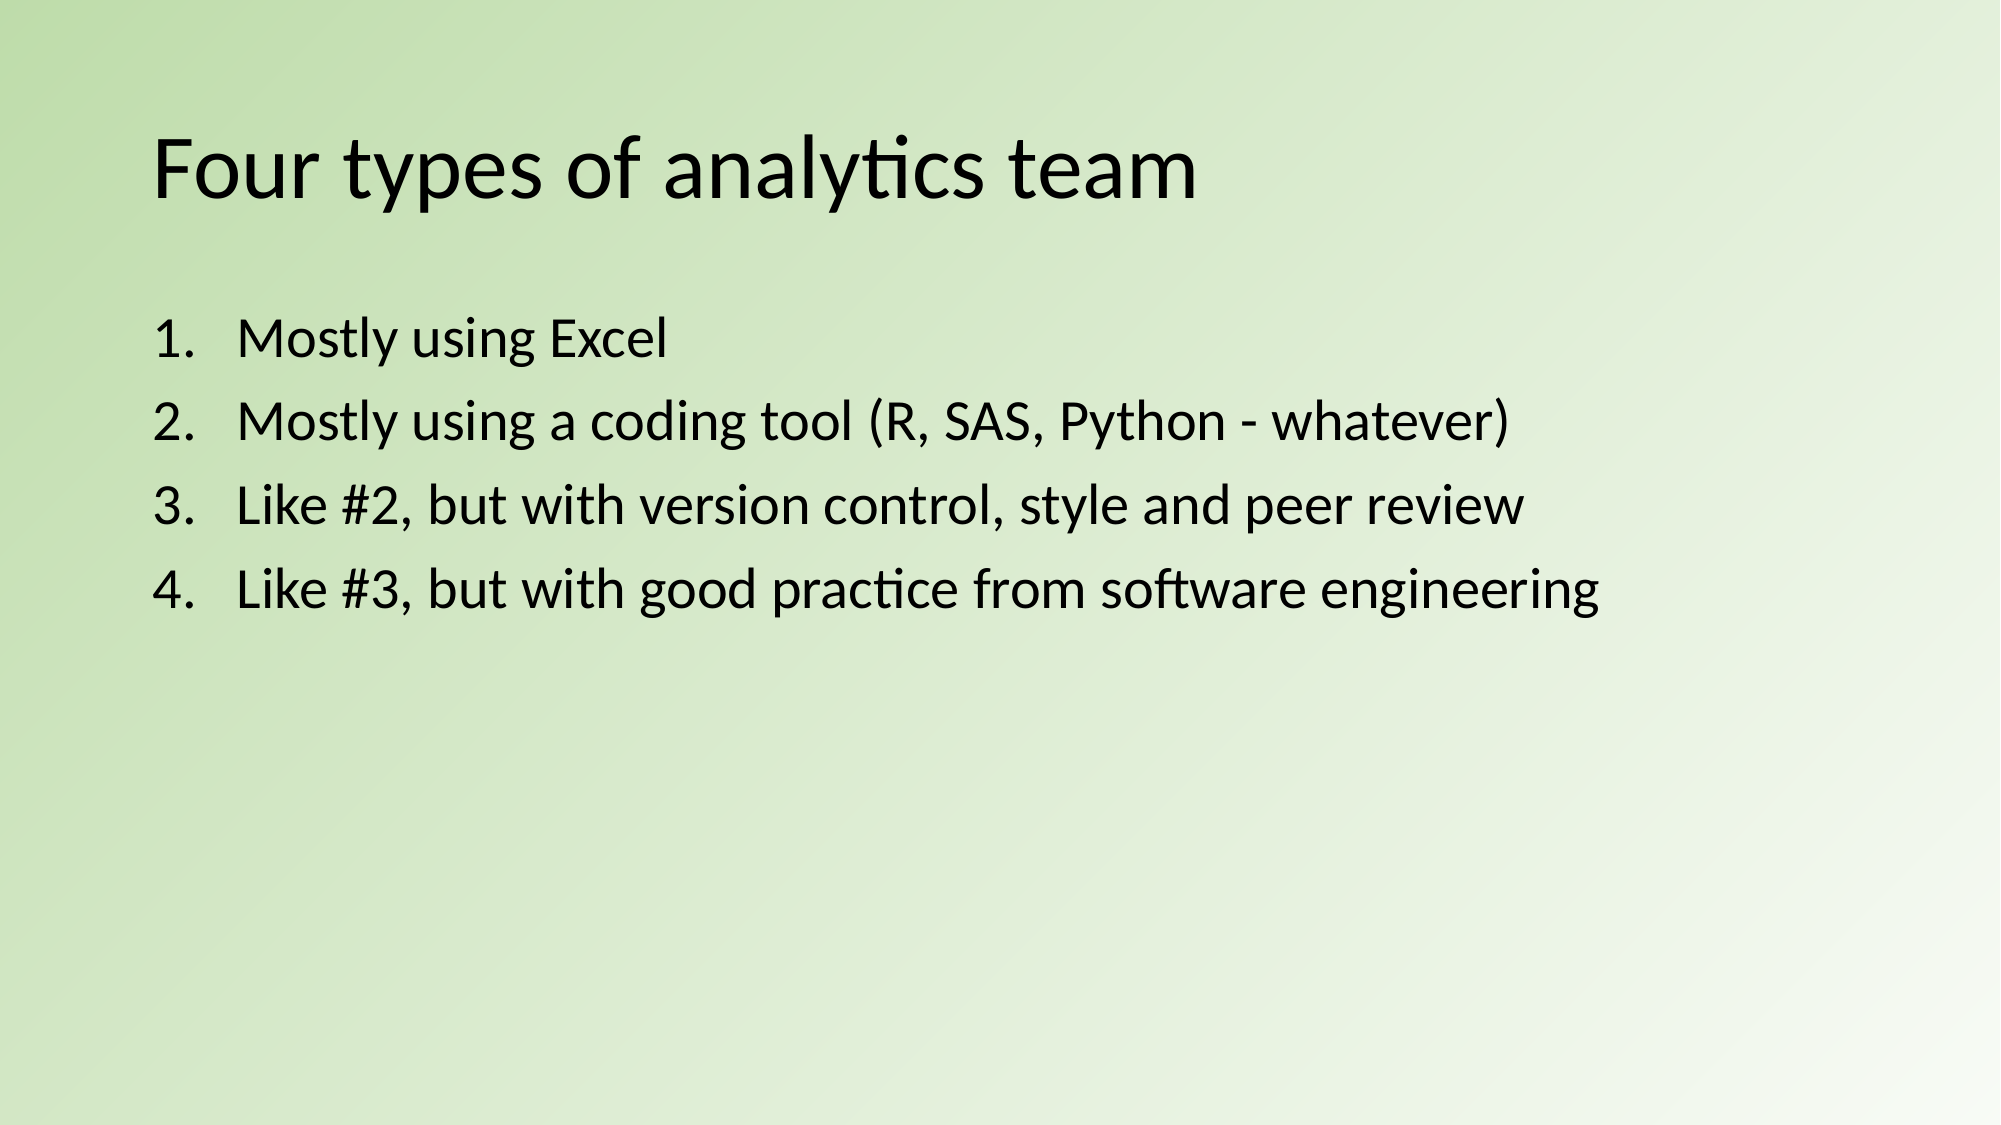

# Four types of analytics team
Mostly using Excel
Mostly using a coding tool (R, SAS, Python - whatever)
Like #2, but with version control, style and peer review
Like #3, but with good practice from software engineering